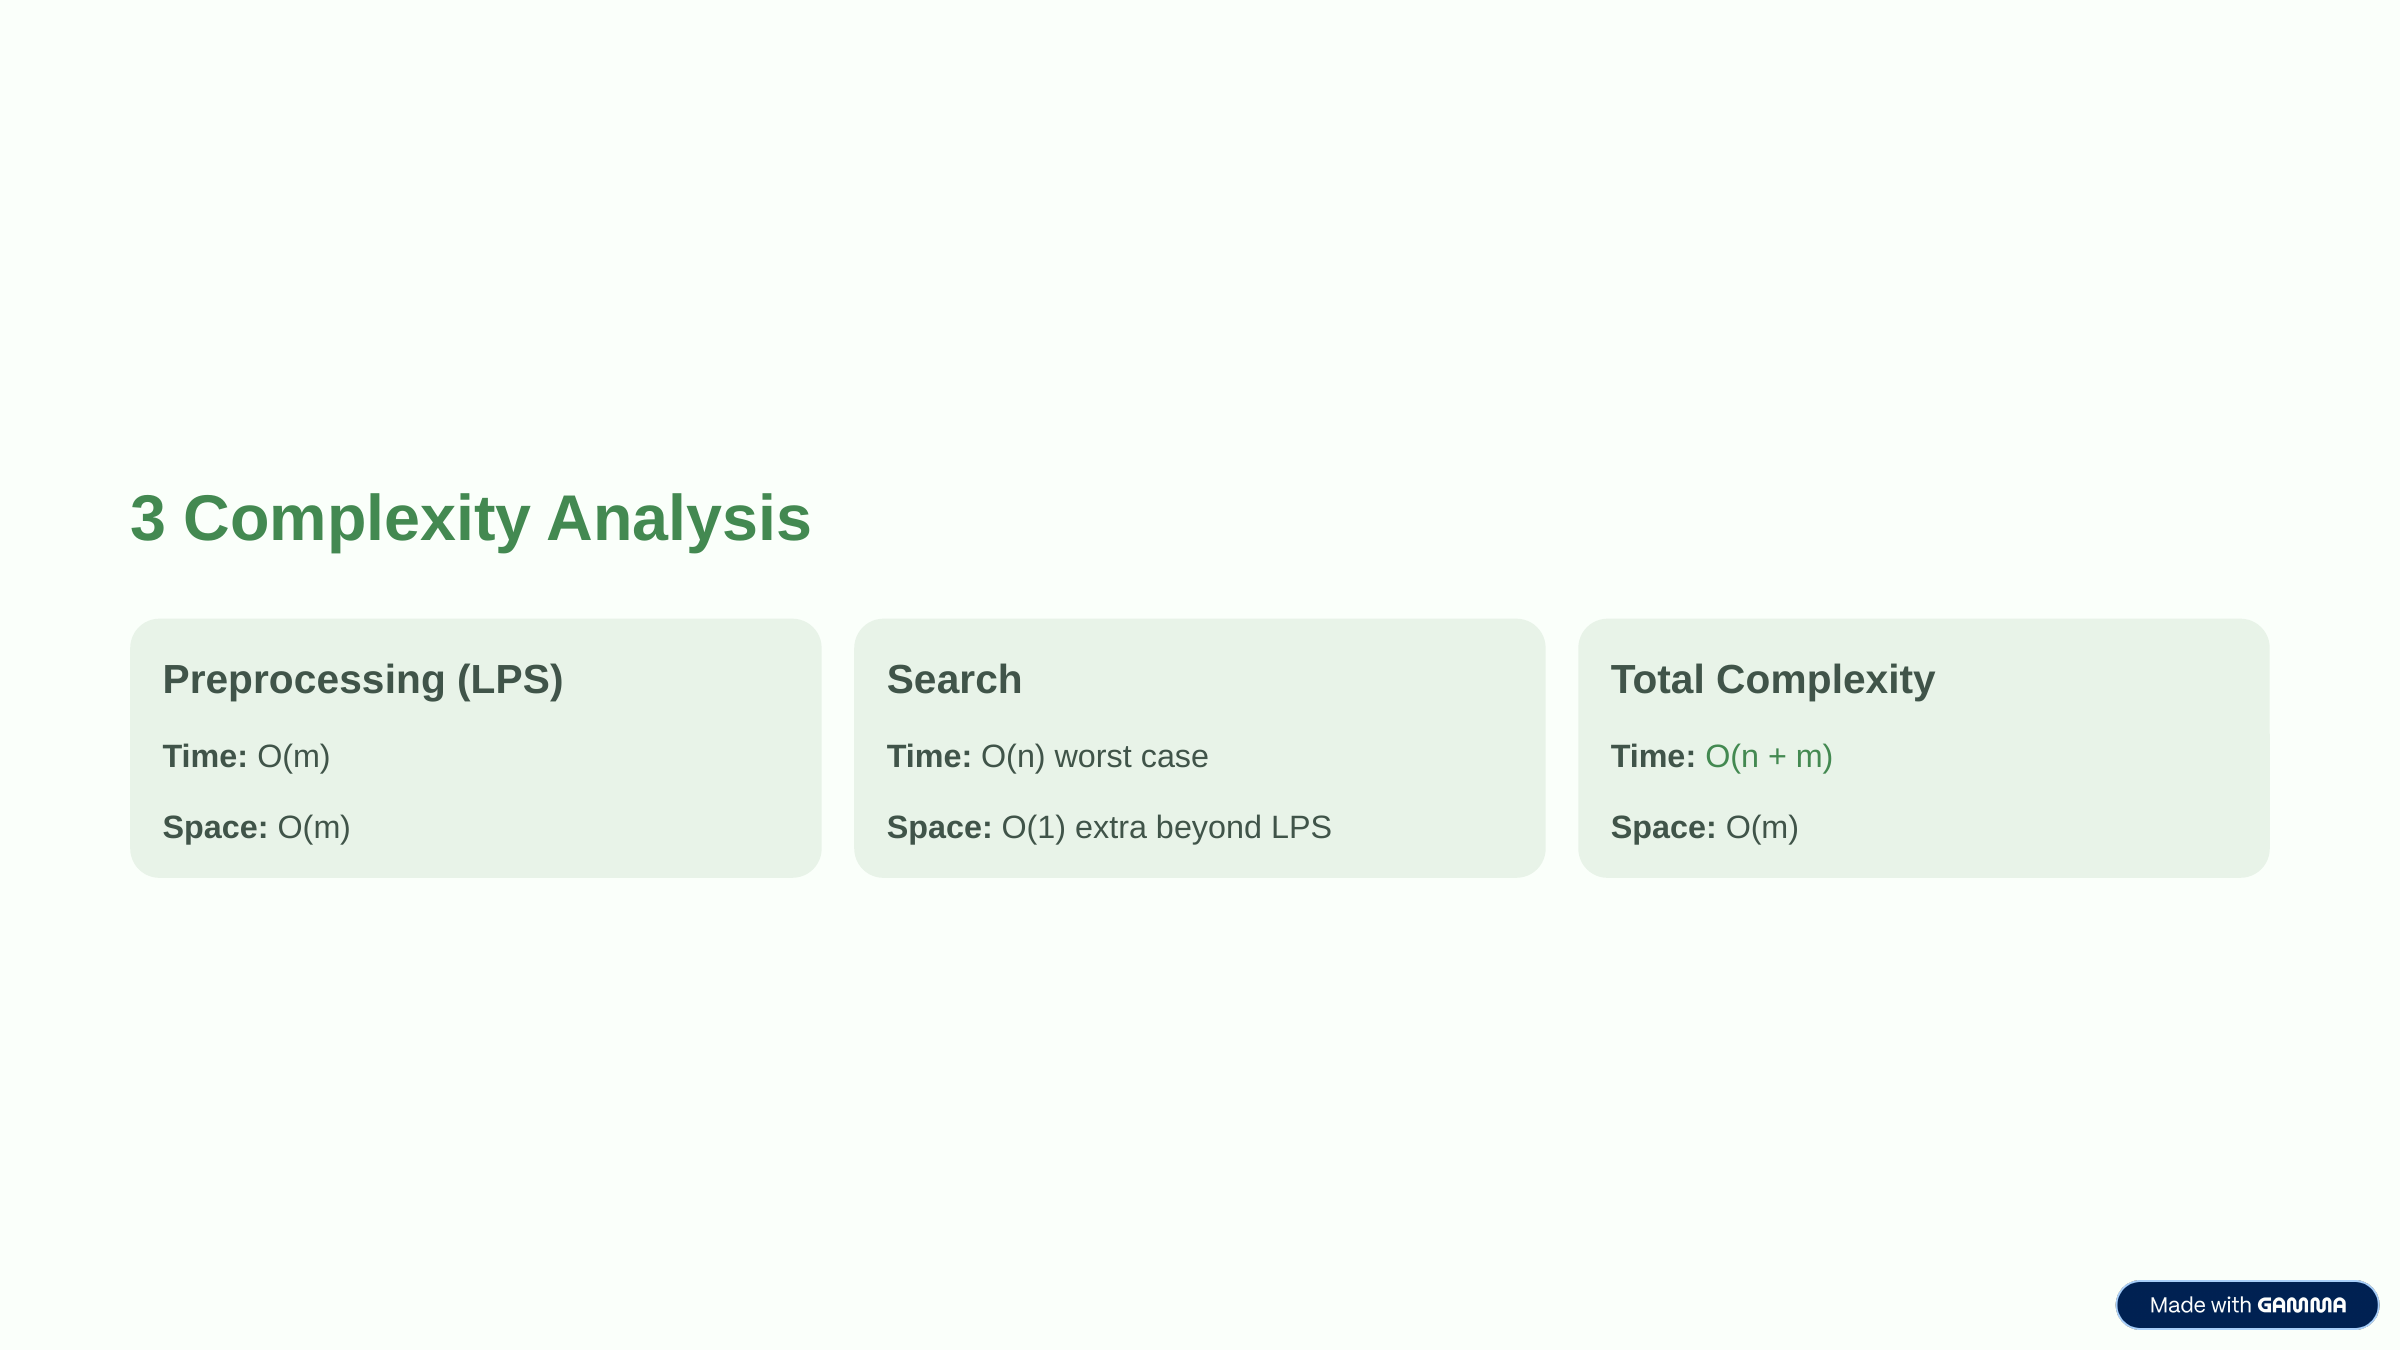

3 Complexity Analysis

Preprocessing (LPS)
Search
Total Complexity
Time: O(m)
Time: O(n) worst case
Time: O(n + m)
Space: O(m)
Space: O(1) extra beyond LPS
Space: O(m)